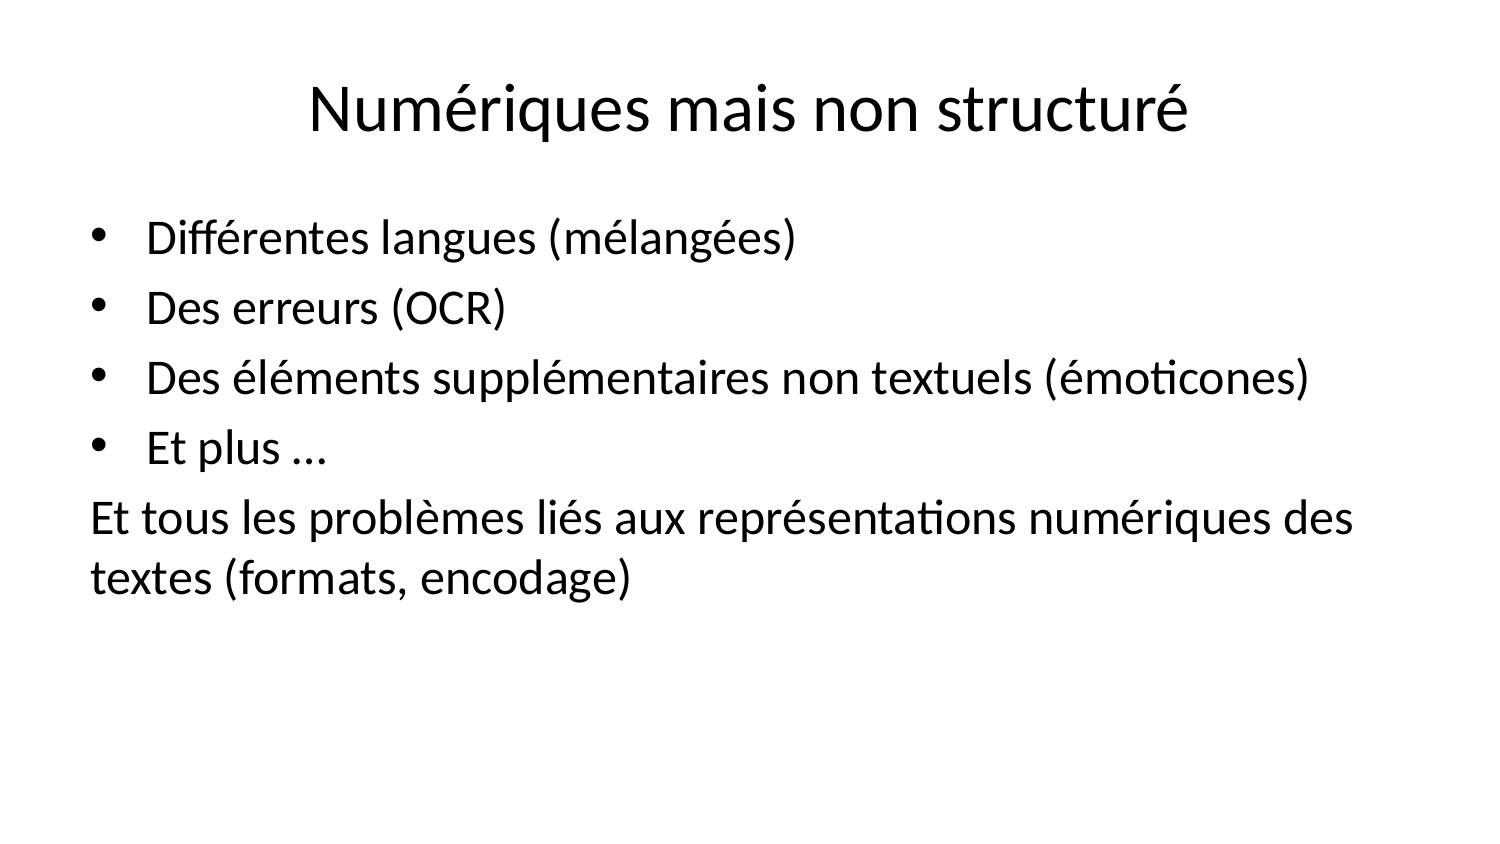

# Numériques mais non structuré
Différentes langues (mélangées)
Des erreurs (OCR)
Des éléments supplémentaires non textuels (émoticones)
Et plus …
Et tous les problèmes liés aux représentations numériques des textes (formats, encodage)